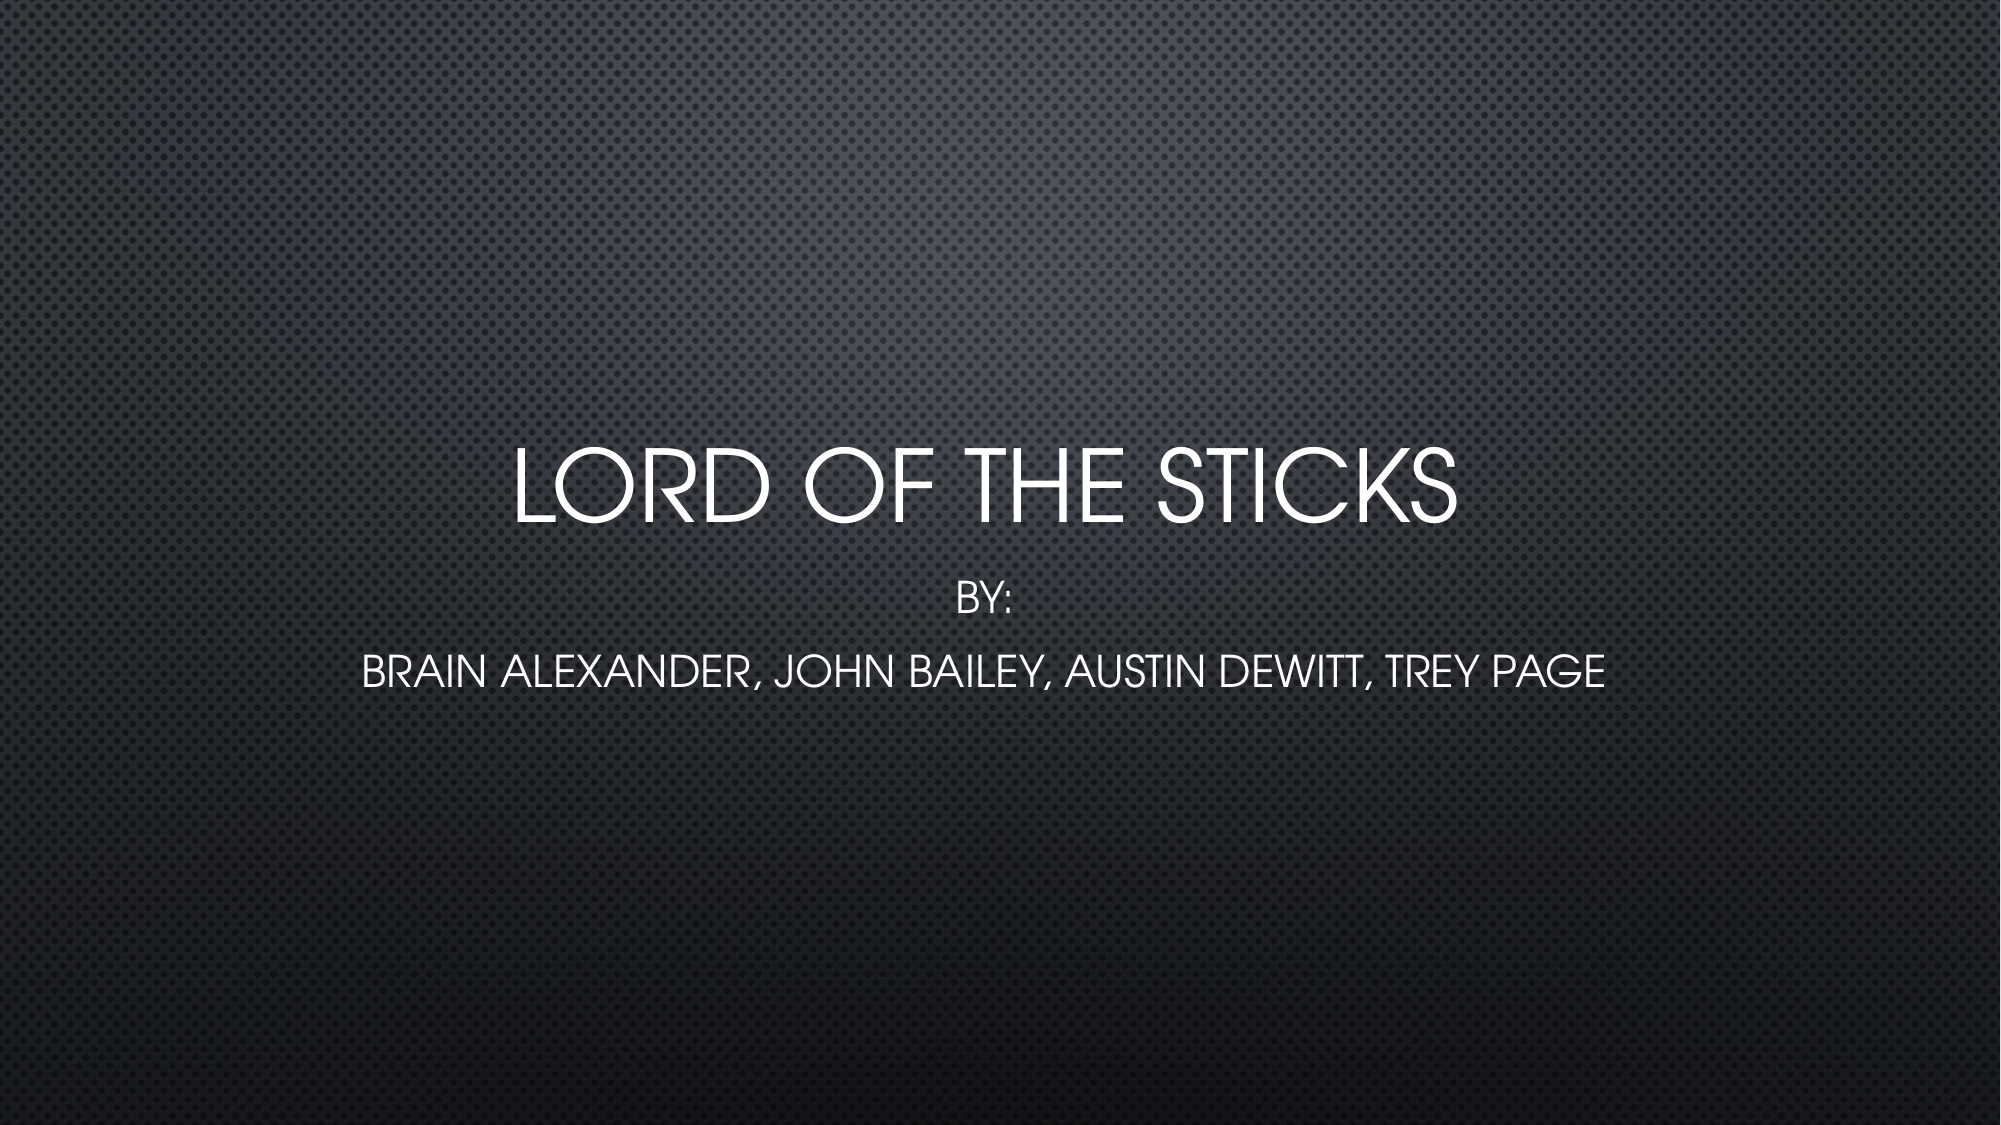

# Lord of the sticks
By:
Brain Alexander, John Bailey, Austin Dewitt, Trey Page